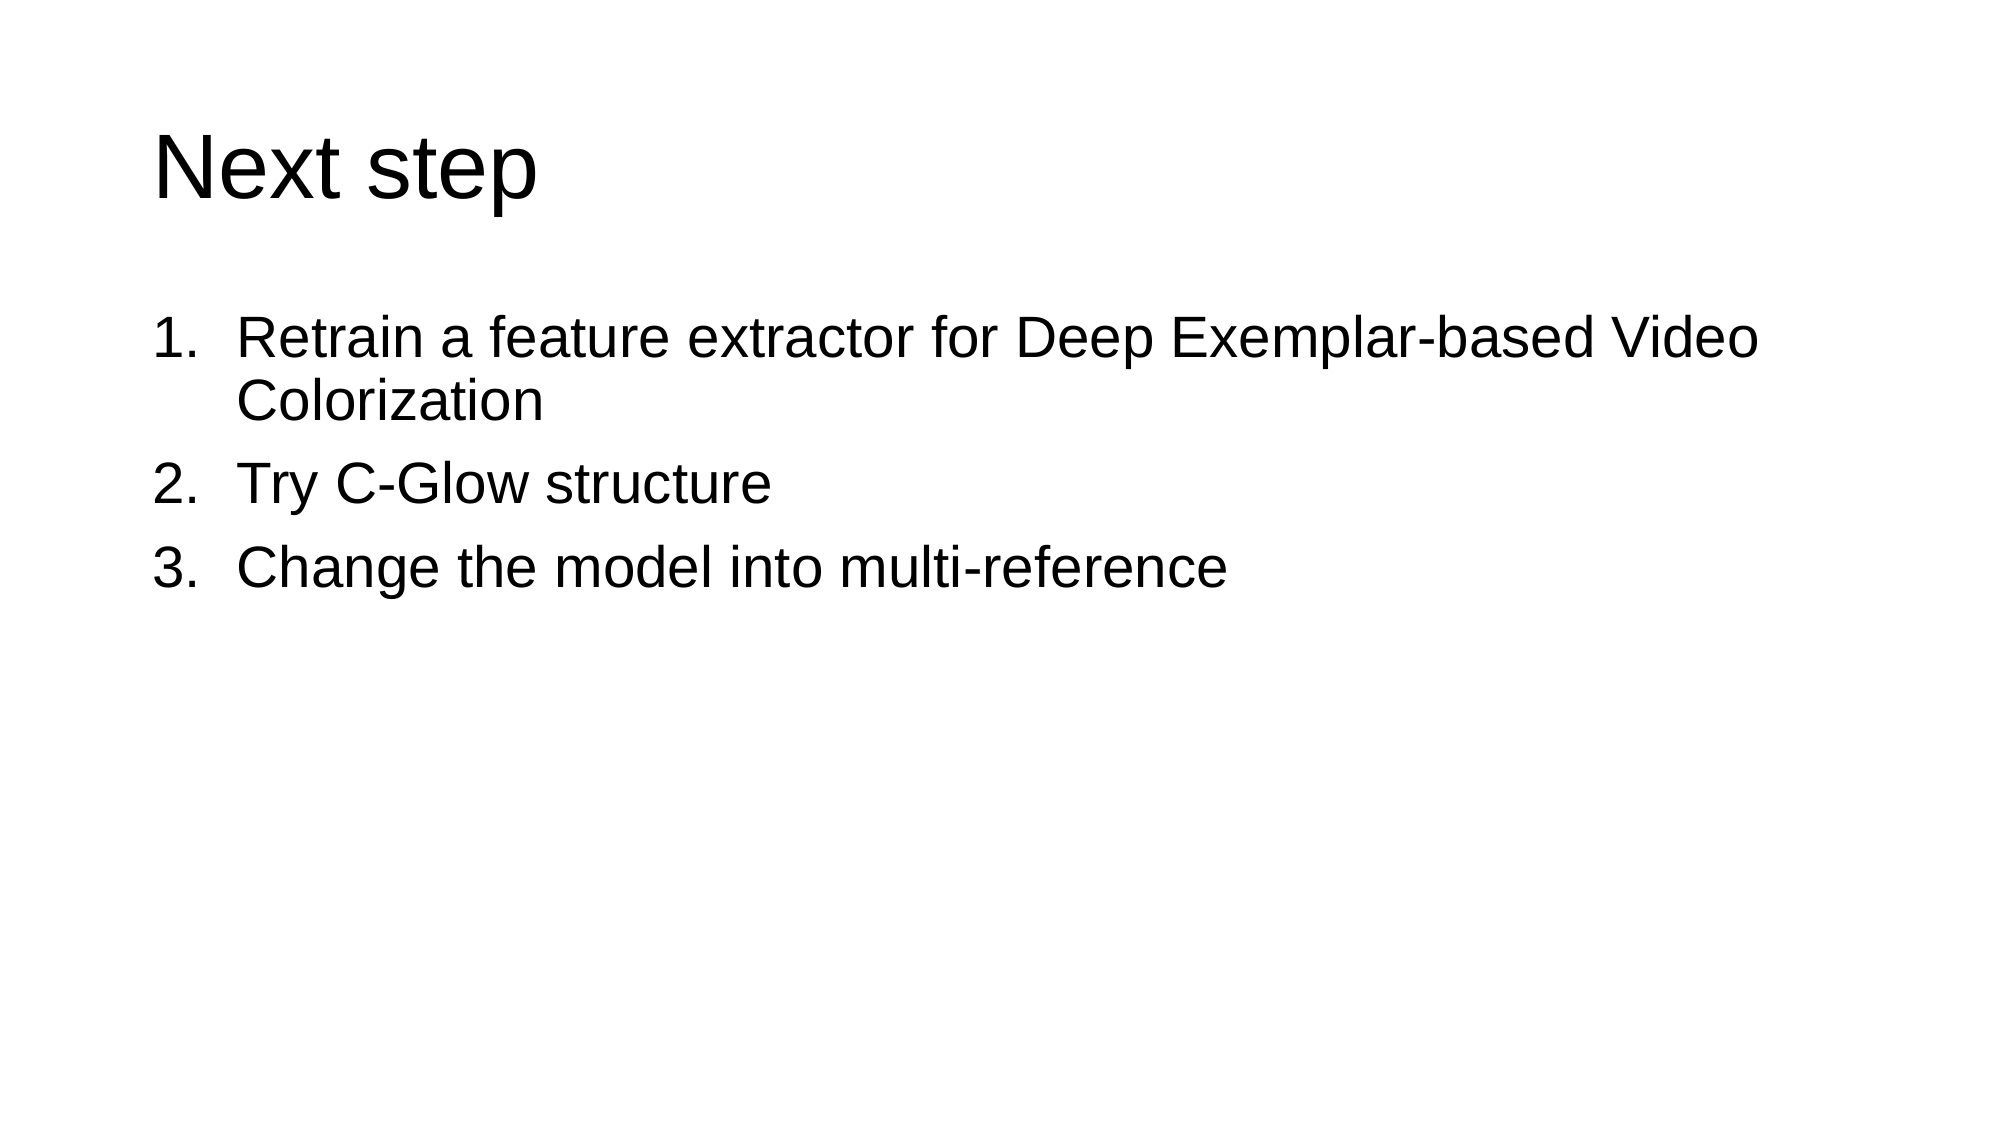

# Next step
Retrain a feature extractor for Deep Exemplar-based Video Colorization
Try C-Glow structure
Change the model into multi-reference